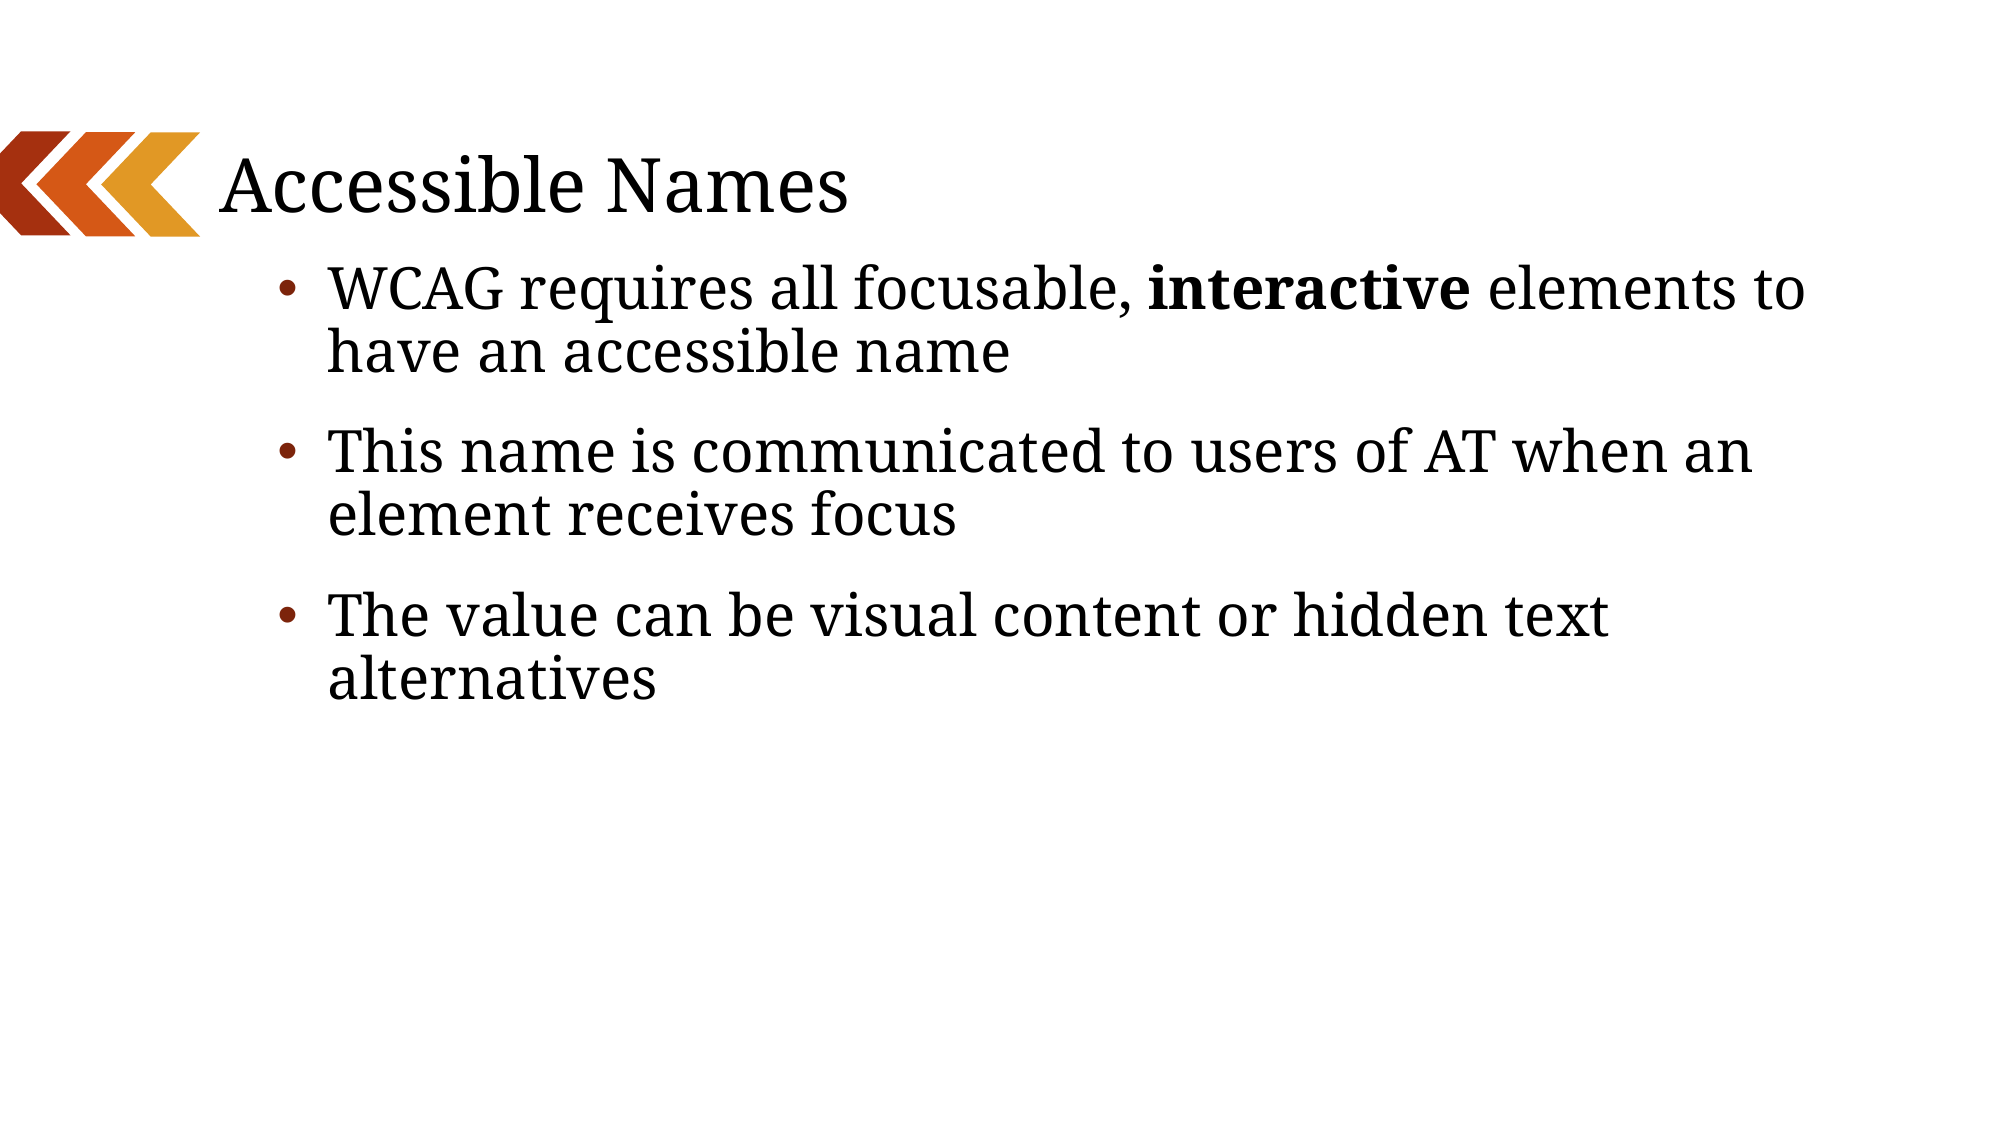

# Accessible Names
WCAG requires all focusable, interactive elements to have an accessible name
This name is communicated to users of AT when an element receives focus
The value can be visual content or hidden text alternatives